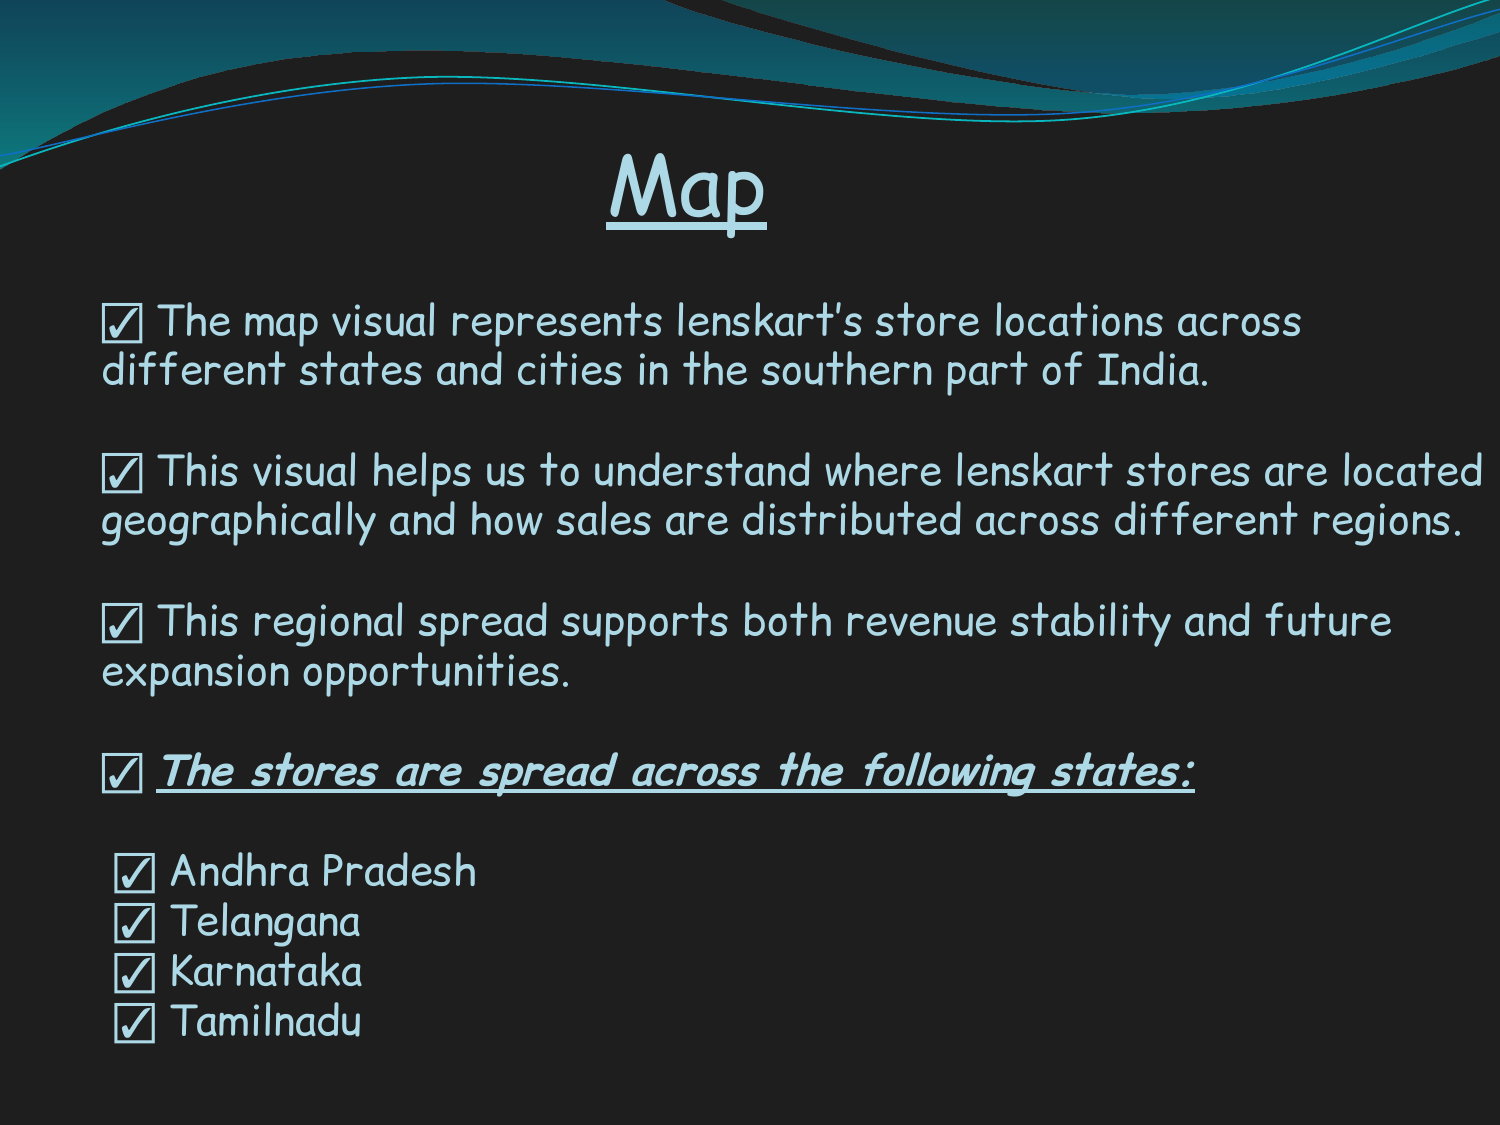

Map

☑ The map visual represents lenskart’s store locations across different states and cities in the southern part of India.

☑ This visual helps us to understand where lenskart stores are located geographically and how sales are distributed across different regions.

☑ This regional spread supports both revenue stability and future expansion opportunities.

☑ The stores are spread across the following states:

 ☑ Andhra Pradesh
 ☑ Telangana
 ☑ Karnataka
 ☑ Tamilnadu